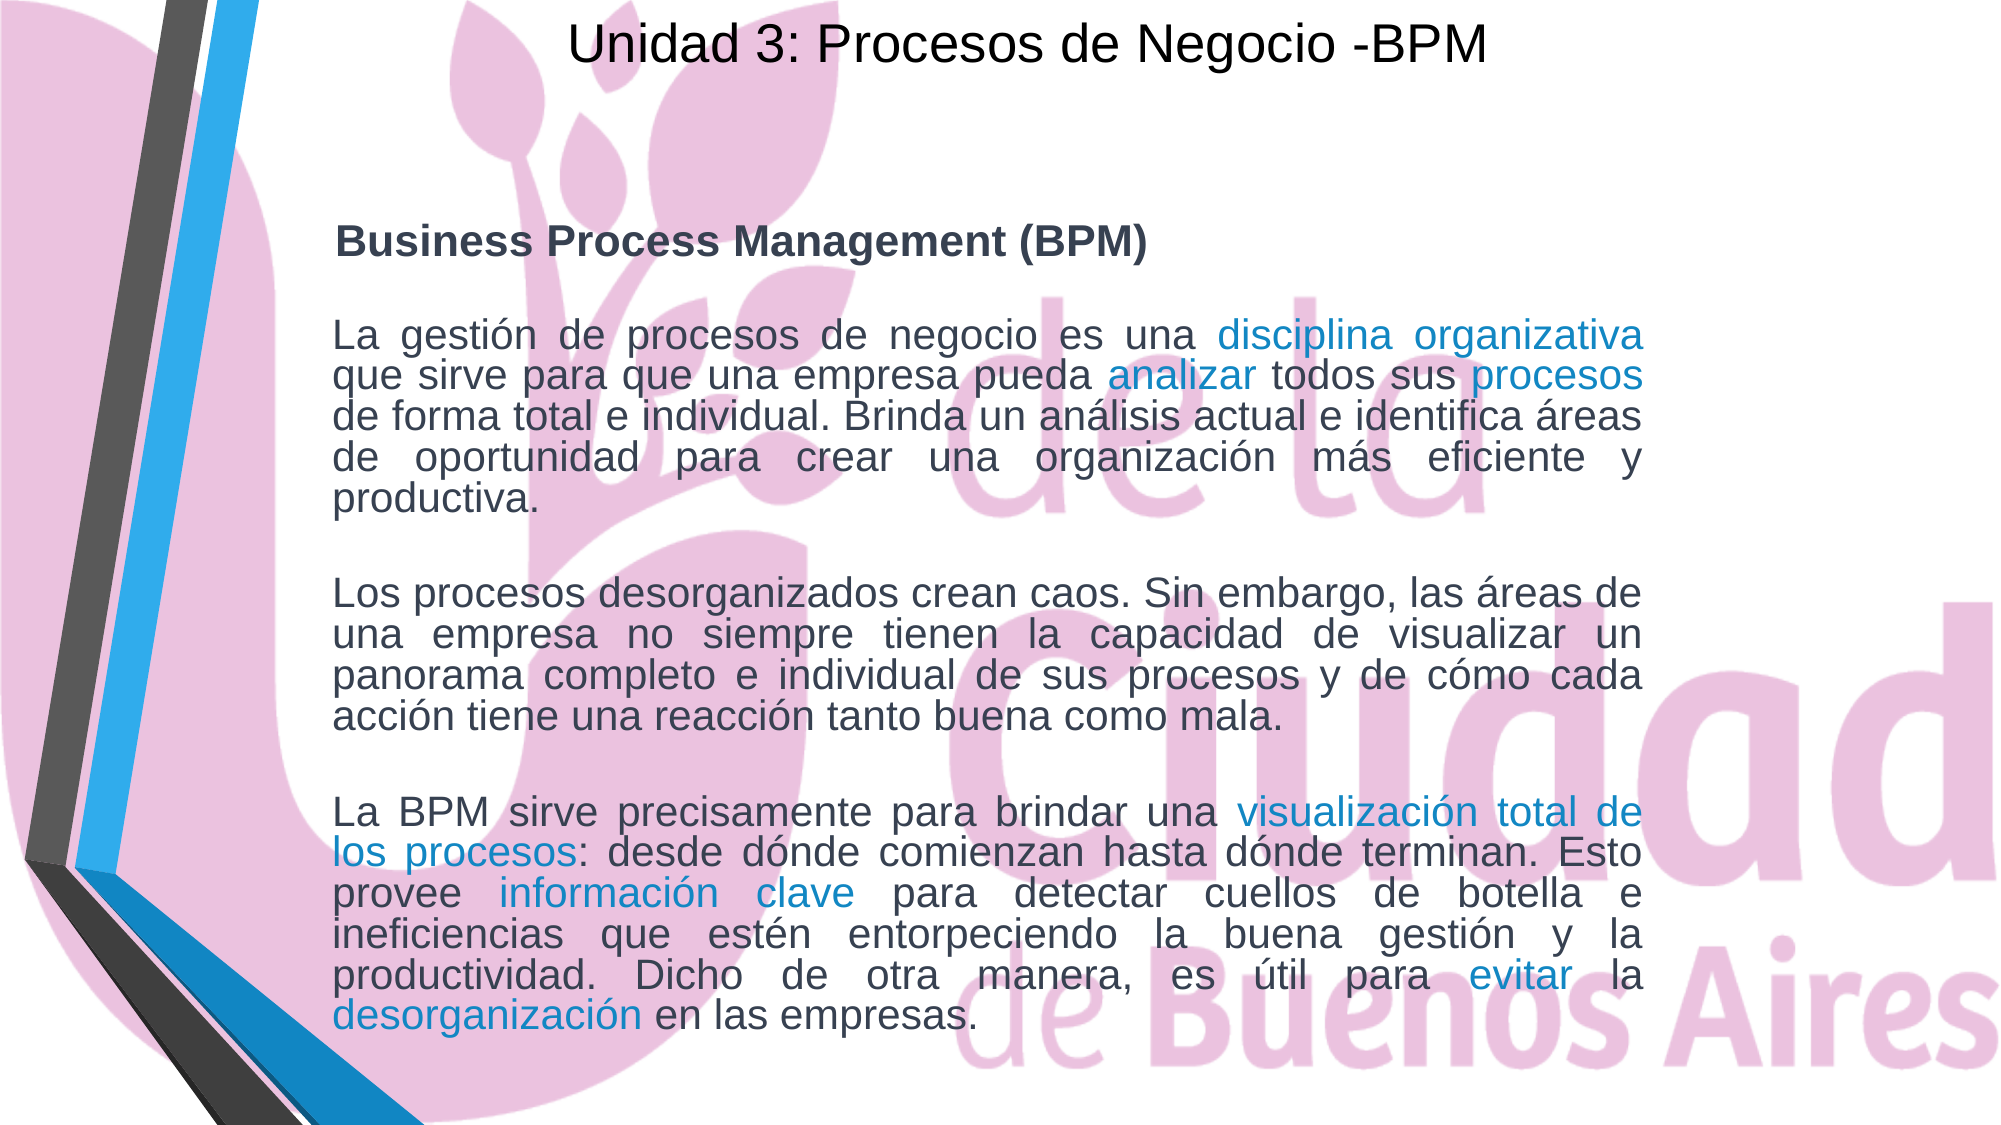

# Unidad 3: Procesos de Negocio -BPM
Business Process Management (BPM)

La gestión de procesos de negocio es una disciplina organizativa que sirve para que una empresa pueda analizar todos sus procesos de forma total e individual. Brinda un análisis actual e identifica áreas de oportunidad para crear una organización más eficiente y productiva.

Los procesos desorganizados crean caos. Sin embargo, las áreas de una empresa no siempre tienen la capacidad de visualizar un panorama completo e individual de sus procesos y de cómo cada acción tiene una reacción tanto buena como mala.

La BPM sirve precisamente para brindar una visualización total de los procesos: desde dónde comienzan hasta dónde terminan. Esto provee información clave para detectar cuellos de botella e ineficiencias que estén entorpeciendo la buena gestión y la productividad. Dicho de otra manera, es útil para evitar la desorganización en las empresas.